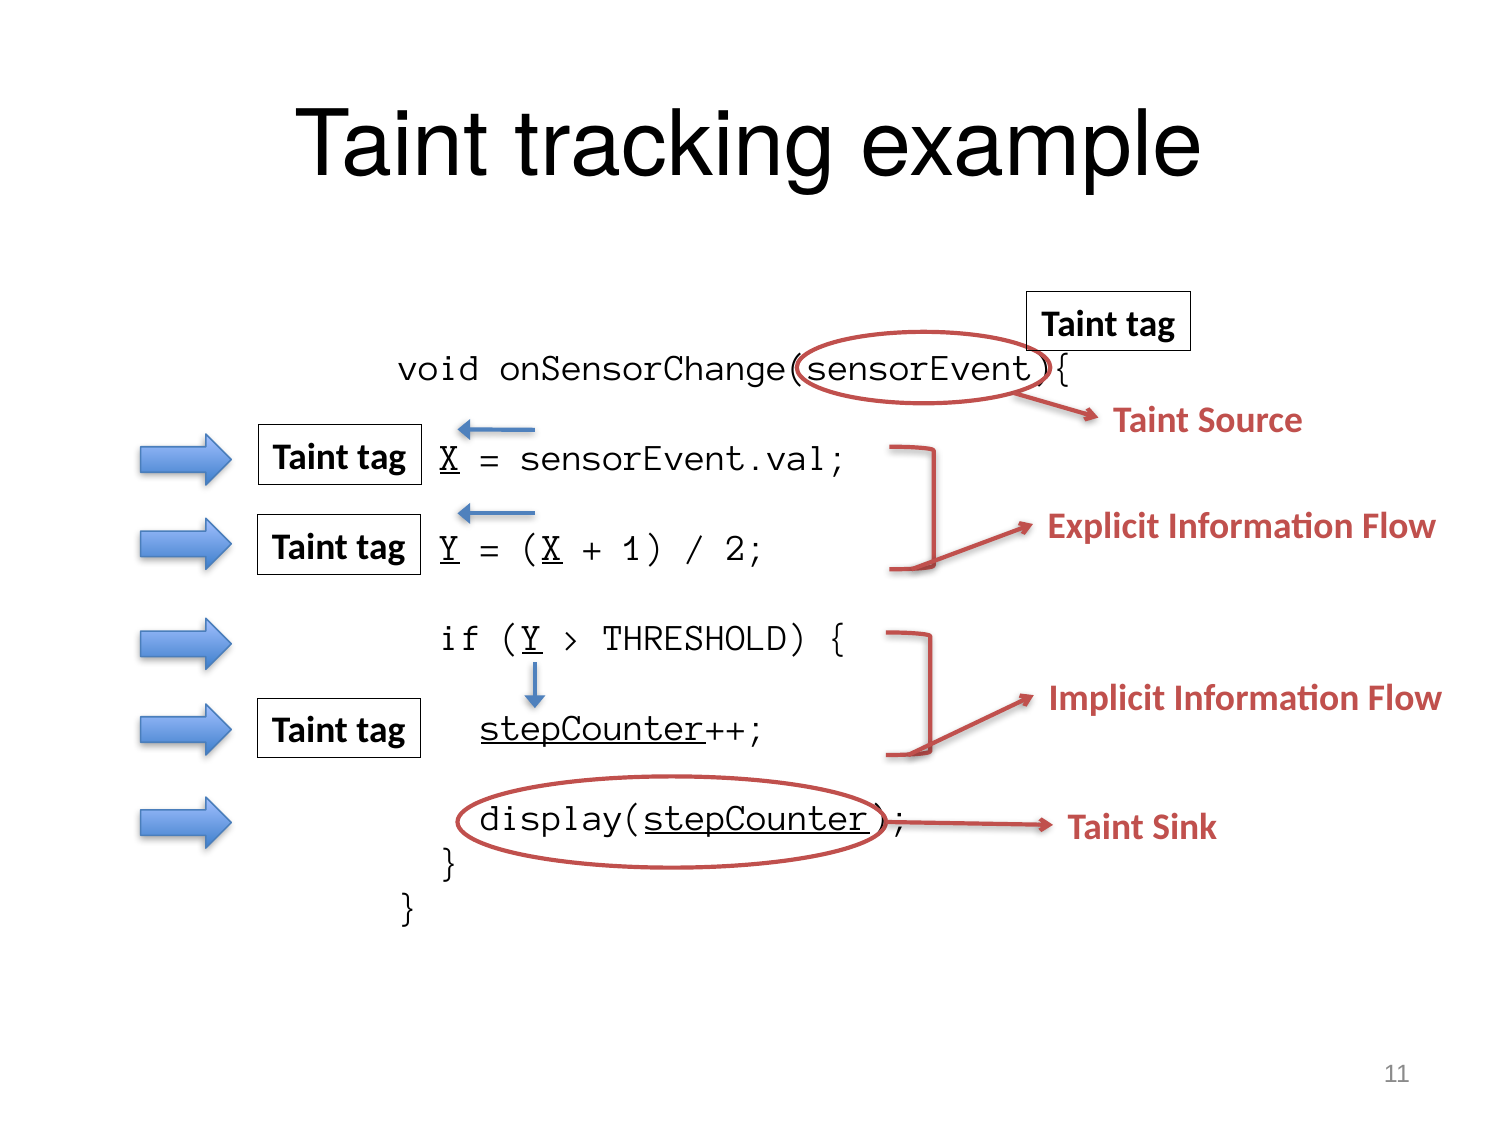

# Taint tracking example
Taint tag

Taint Source
void onSensorChange(sensorEvent){

  X = sensorEvent.val;

  Y = (X + 1) / 2;

  if (Y > THRESHOLD) {

    stepCounter++;

    display(stepCounter);
  }
}
Taint tag

Explicit Information Flow
Taint tag

Implicit Information Flow
Taint tag

Taint Sink

11